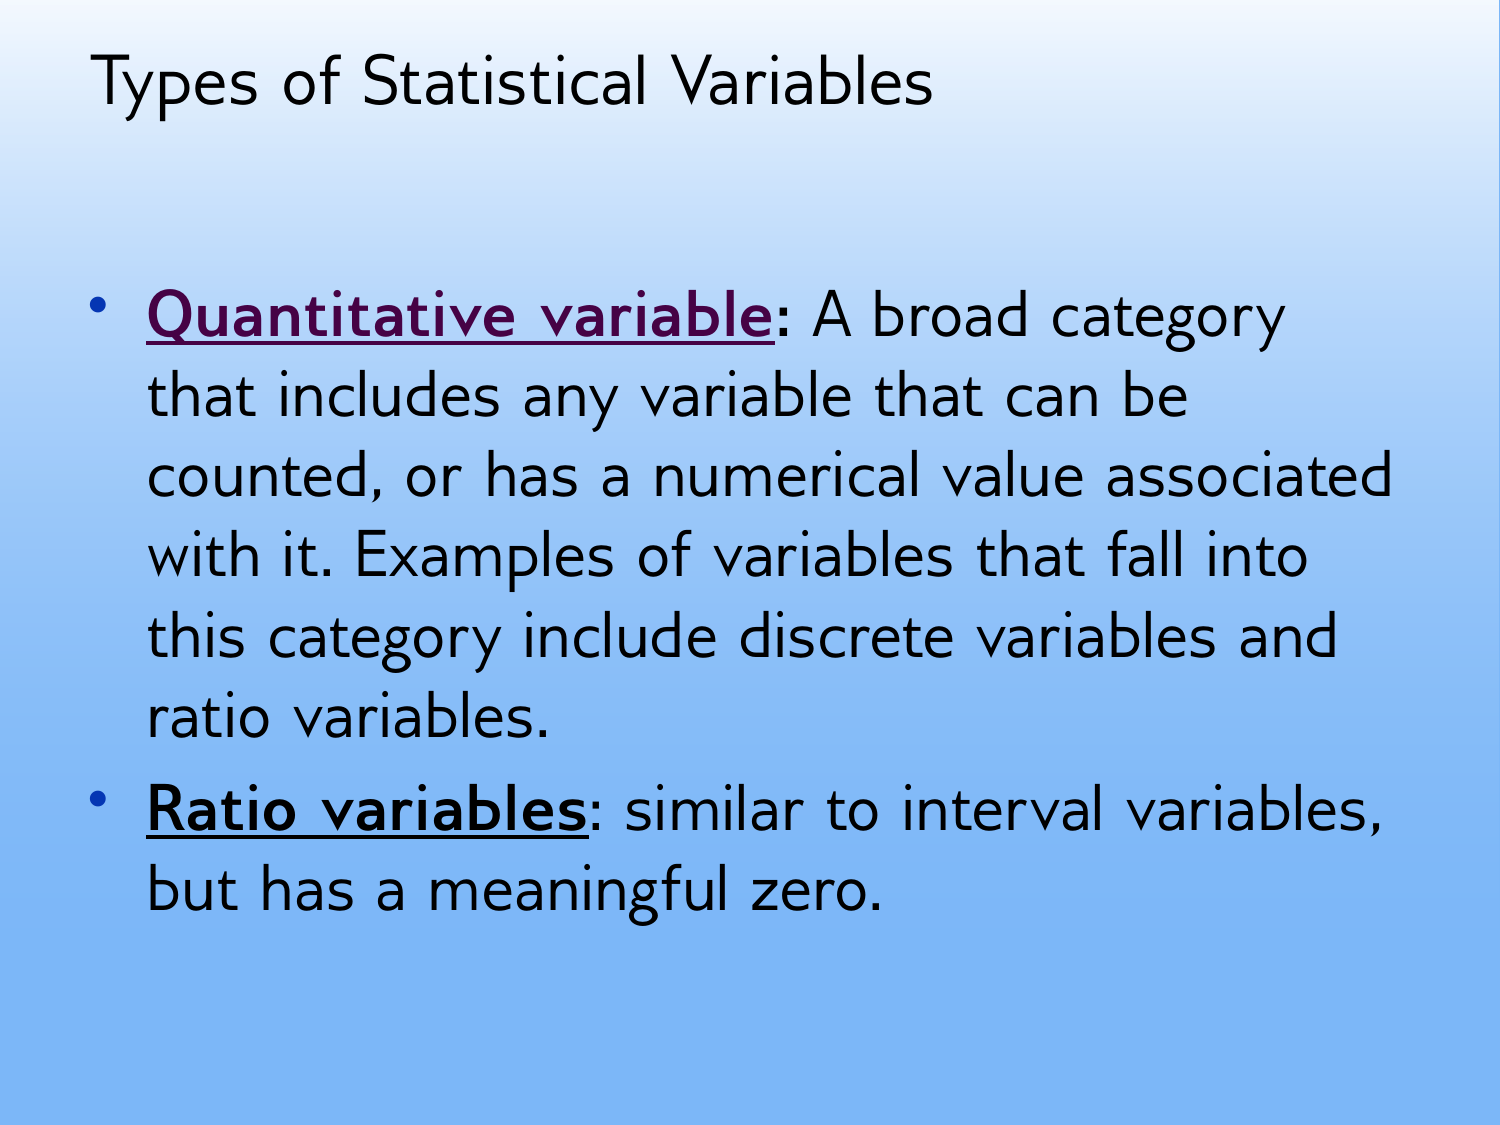

# Types of Statistical Variables
Quantitative variable: A broad category that includes any variable that can be counted, or has a numerical value associated with it. Examples of variables that fall into this category include discrete variables and ratio variables.
Ratio variables: similar to interval variables, but has a meaningful zero.